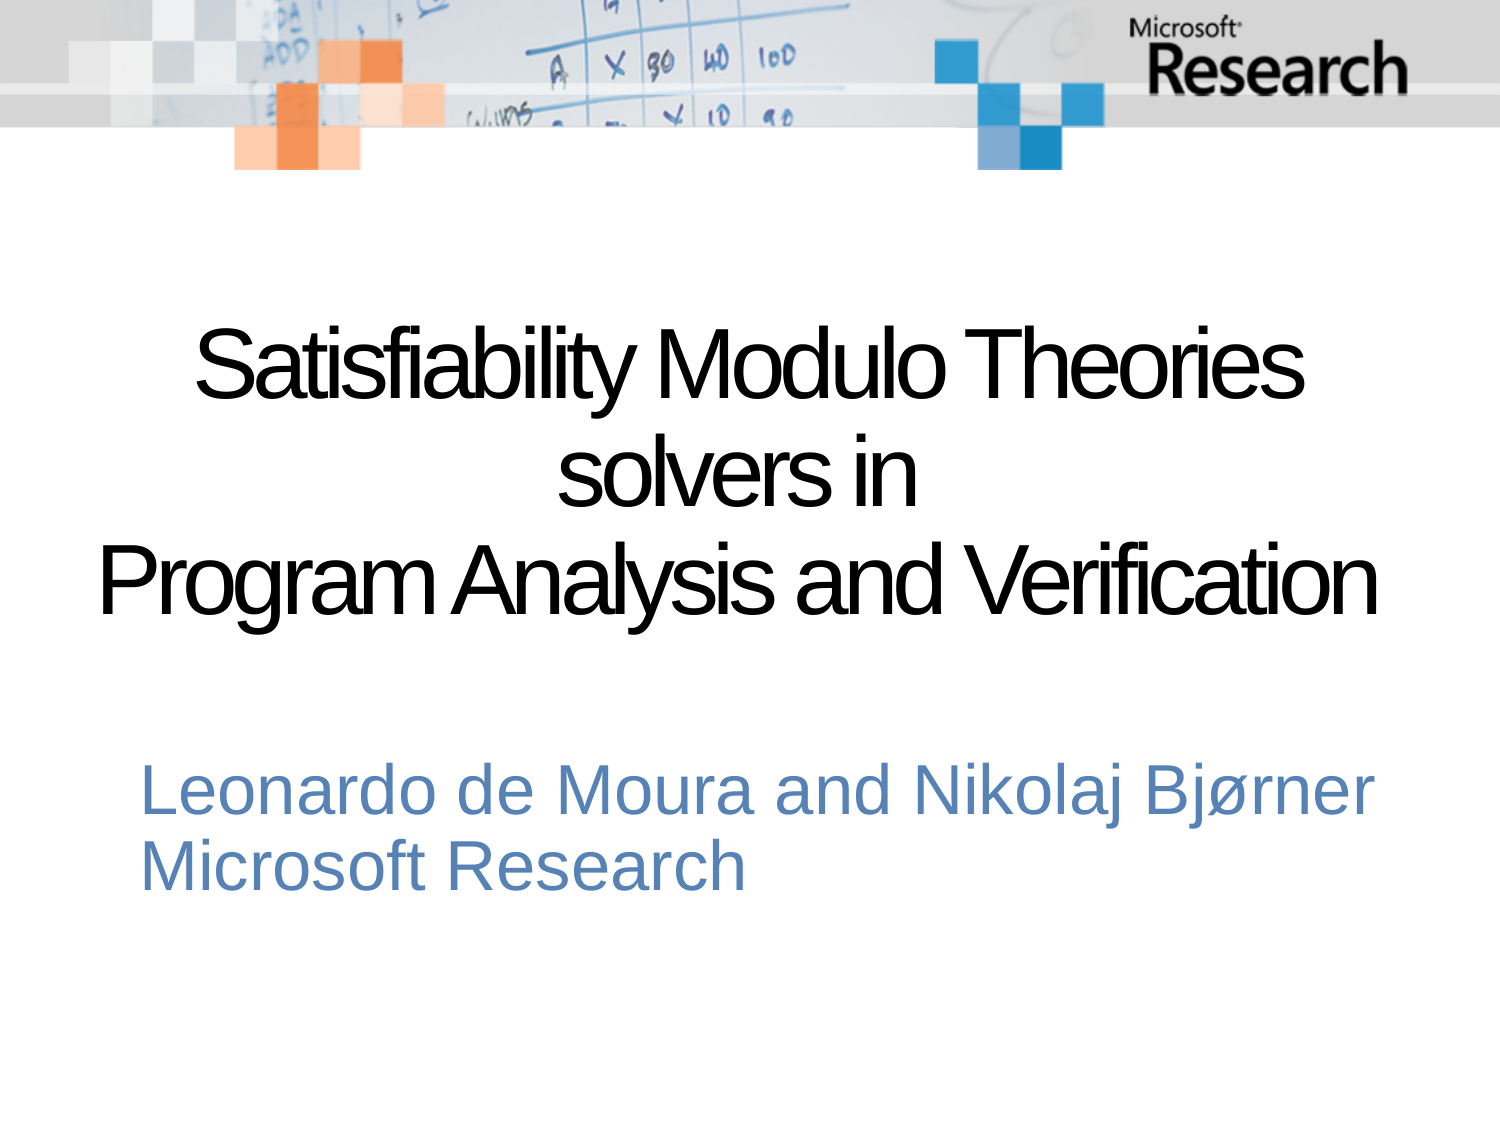

# Satisfiability Modulo Theories solvers in Program Analysis and Verification
Leonardo de Moura and Nikolaj Bjørner
Microsoft Research